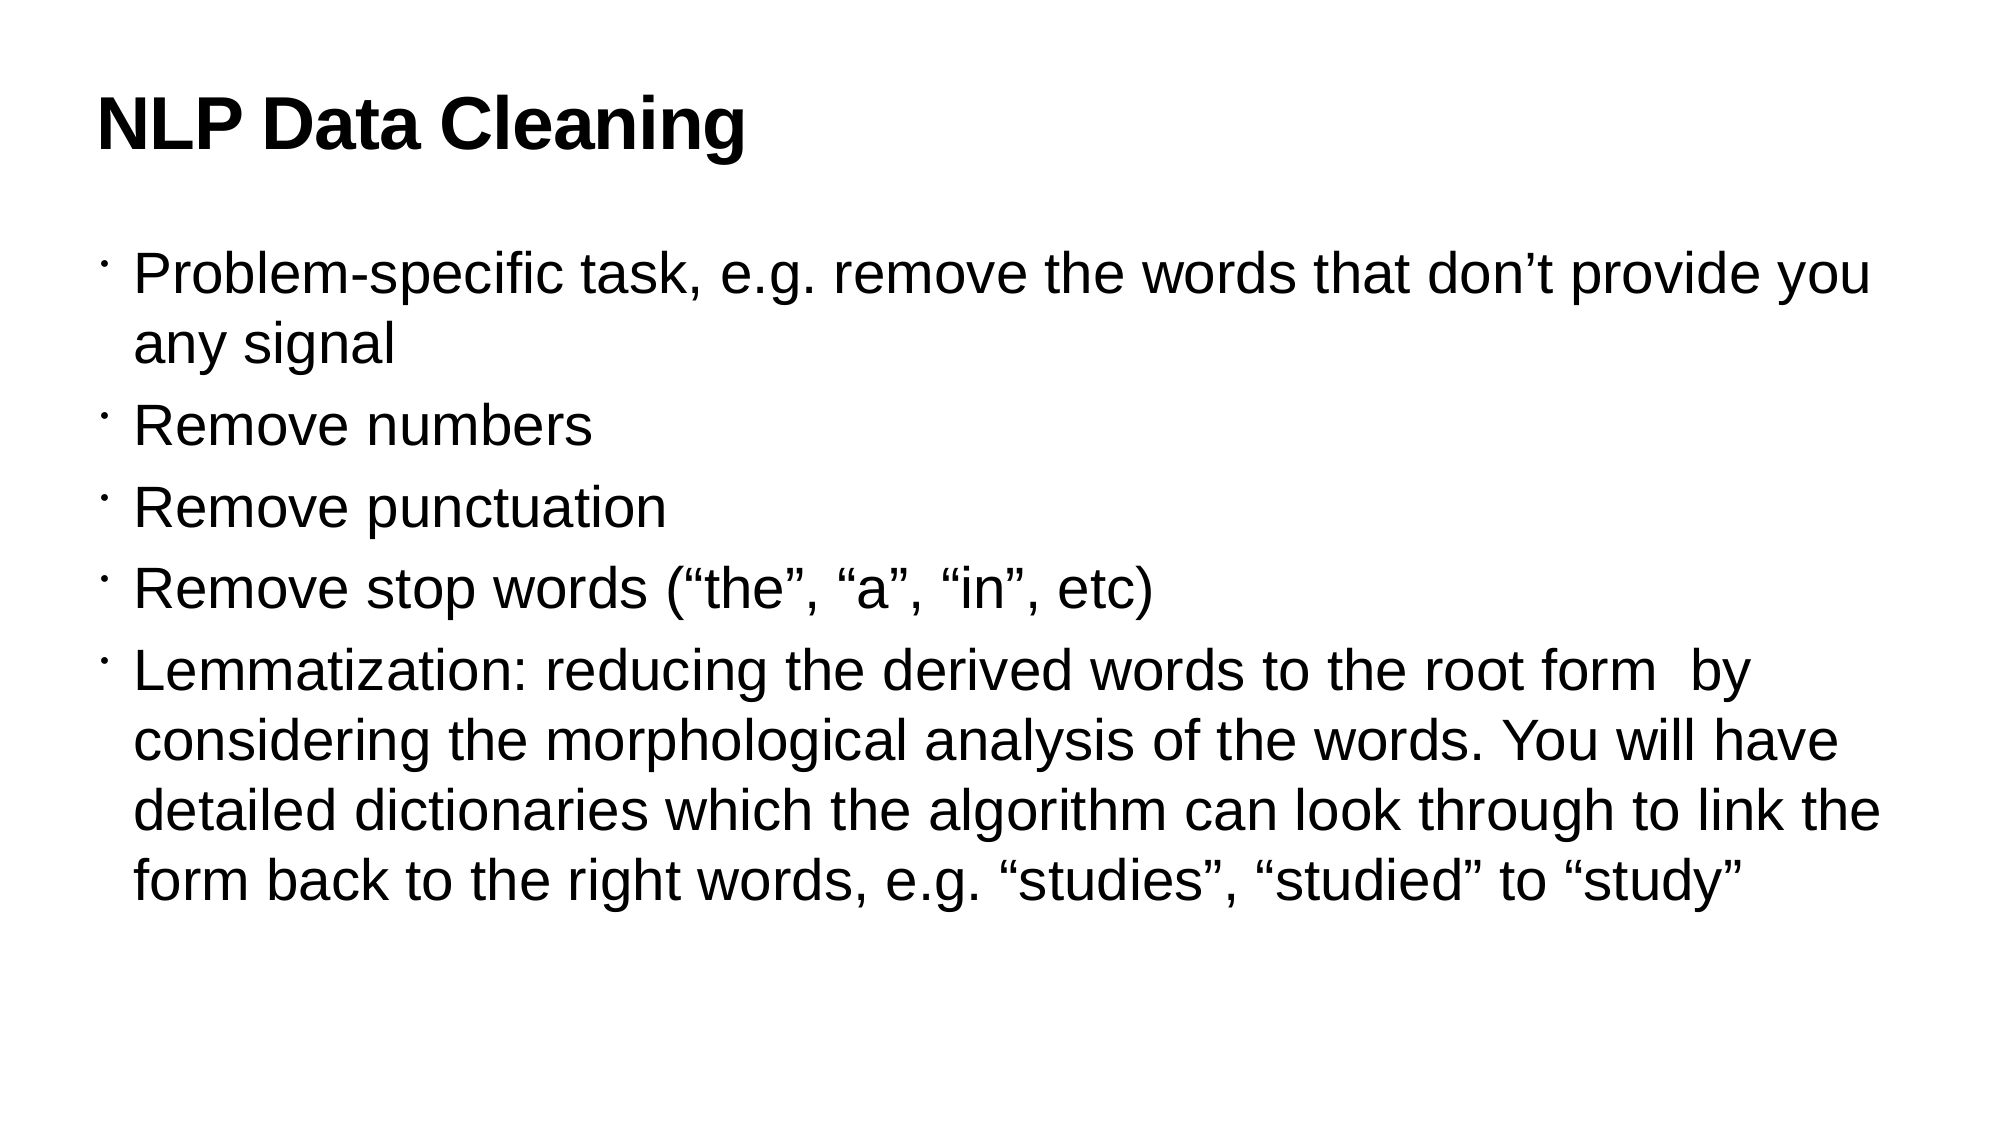

# NLP Data Cleaning
Problem-specific task, e.g. remove the words that don’t provide you any signal
Remove numbers
Remove punctuation​
Remove stop words (“the”, “a”, “in”, etc)
Lemmatization: reducing the derived words to the root form  by considering the morphological analysis of the words. You will have detailed dictionaries which the algorithm can look through to link the form back to the right words, e.g. “studies”, “studied” to “study”